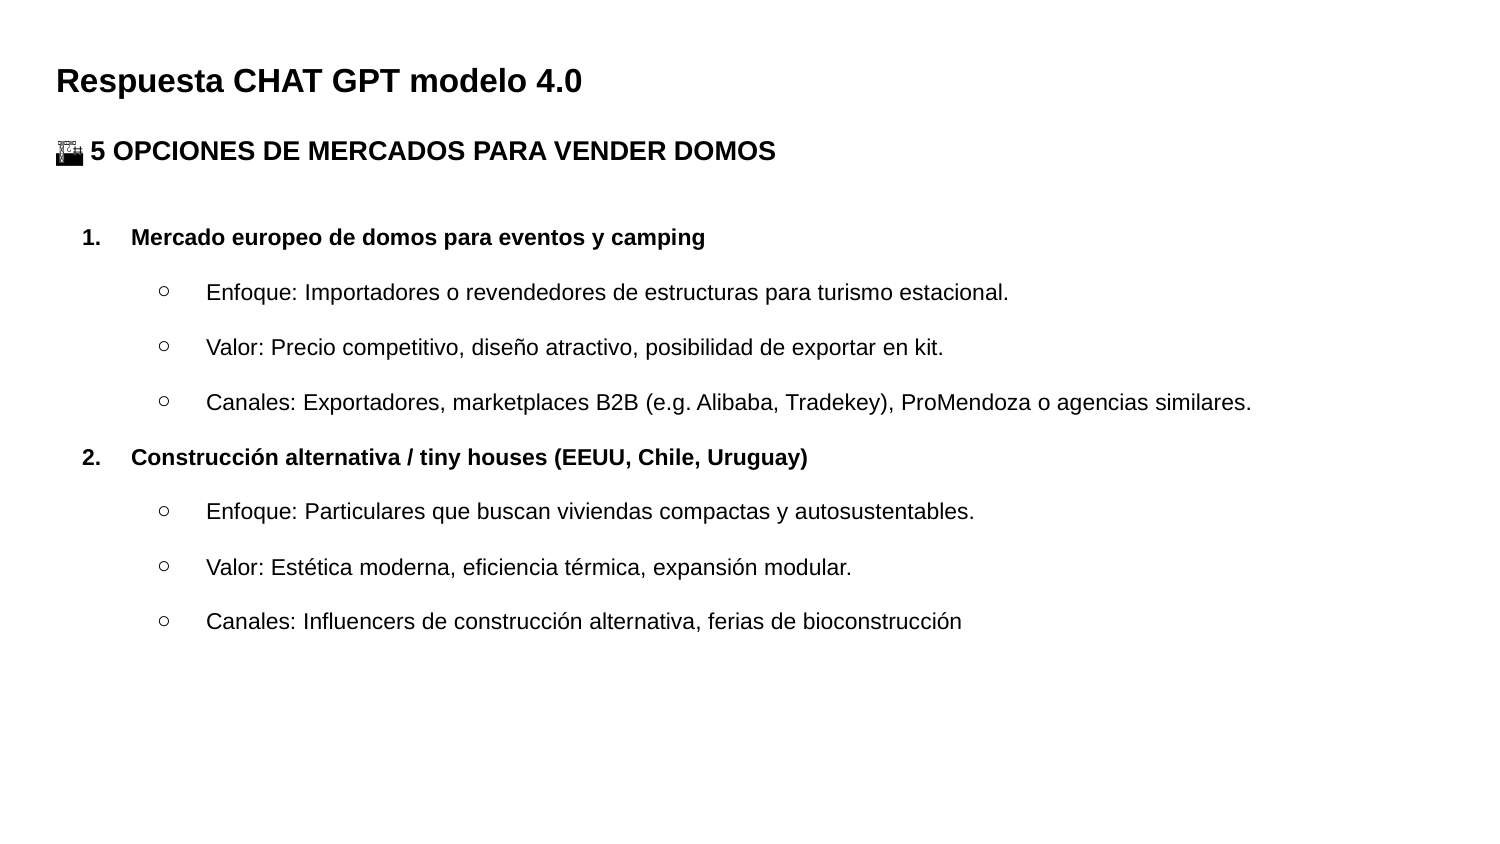

Respuesta CHAT GPT modelo 4.0
🏗️ 5 OPCIONES DE MERCADOS PARA VENDER DOMOS
Mercado europeo de domos para eventos y camping
Enfoque: Importadores o revendedores de estructuras para turismo estacional.
Valor: Precio competitivo, diseño atractivo, posibilidad de exportar en kit.
Canales: Exportadores, marketplaces B2B (e.g. Alibaba, Tradekey), ProMendoza o agencias similares.
Construcción alternativa / tiny houses (EEUU, Chile, Uruguay)
Enfoque: Particulares que buscan viviendas compactas y autosustentables.
Valor: Estética moderna, eficiencia térmica, expansión modular.
Canales: Influencers de construcción alternativa, ferias de bioconstrucción